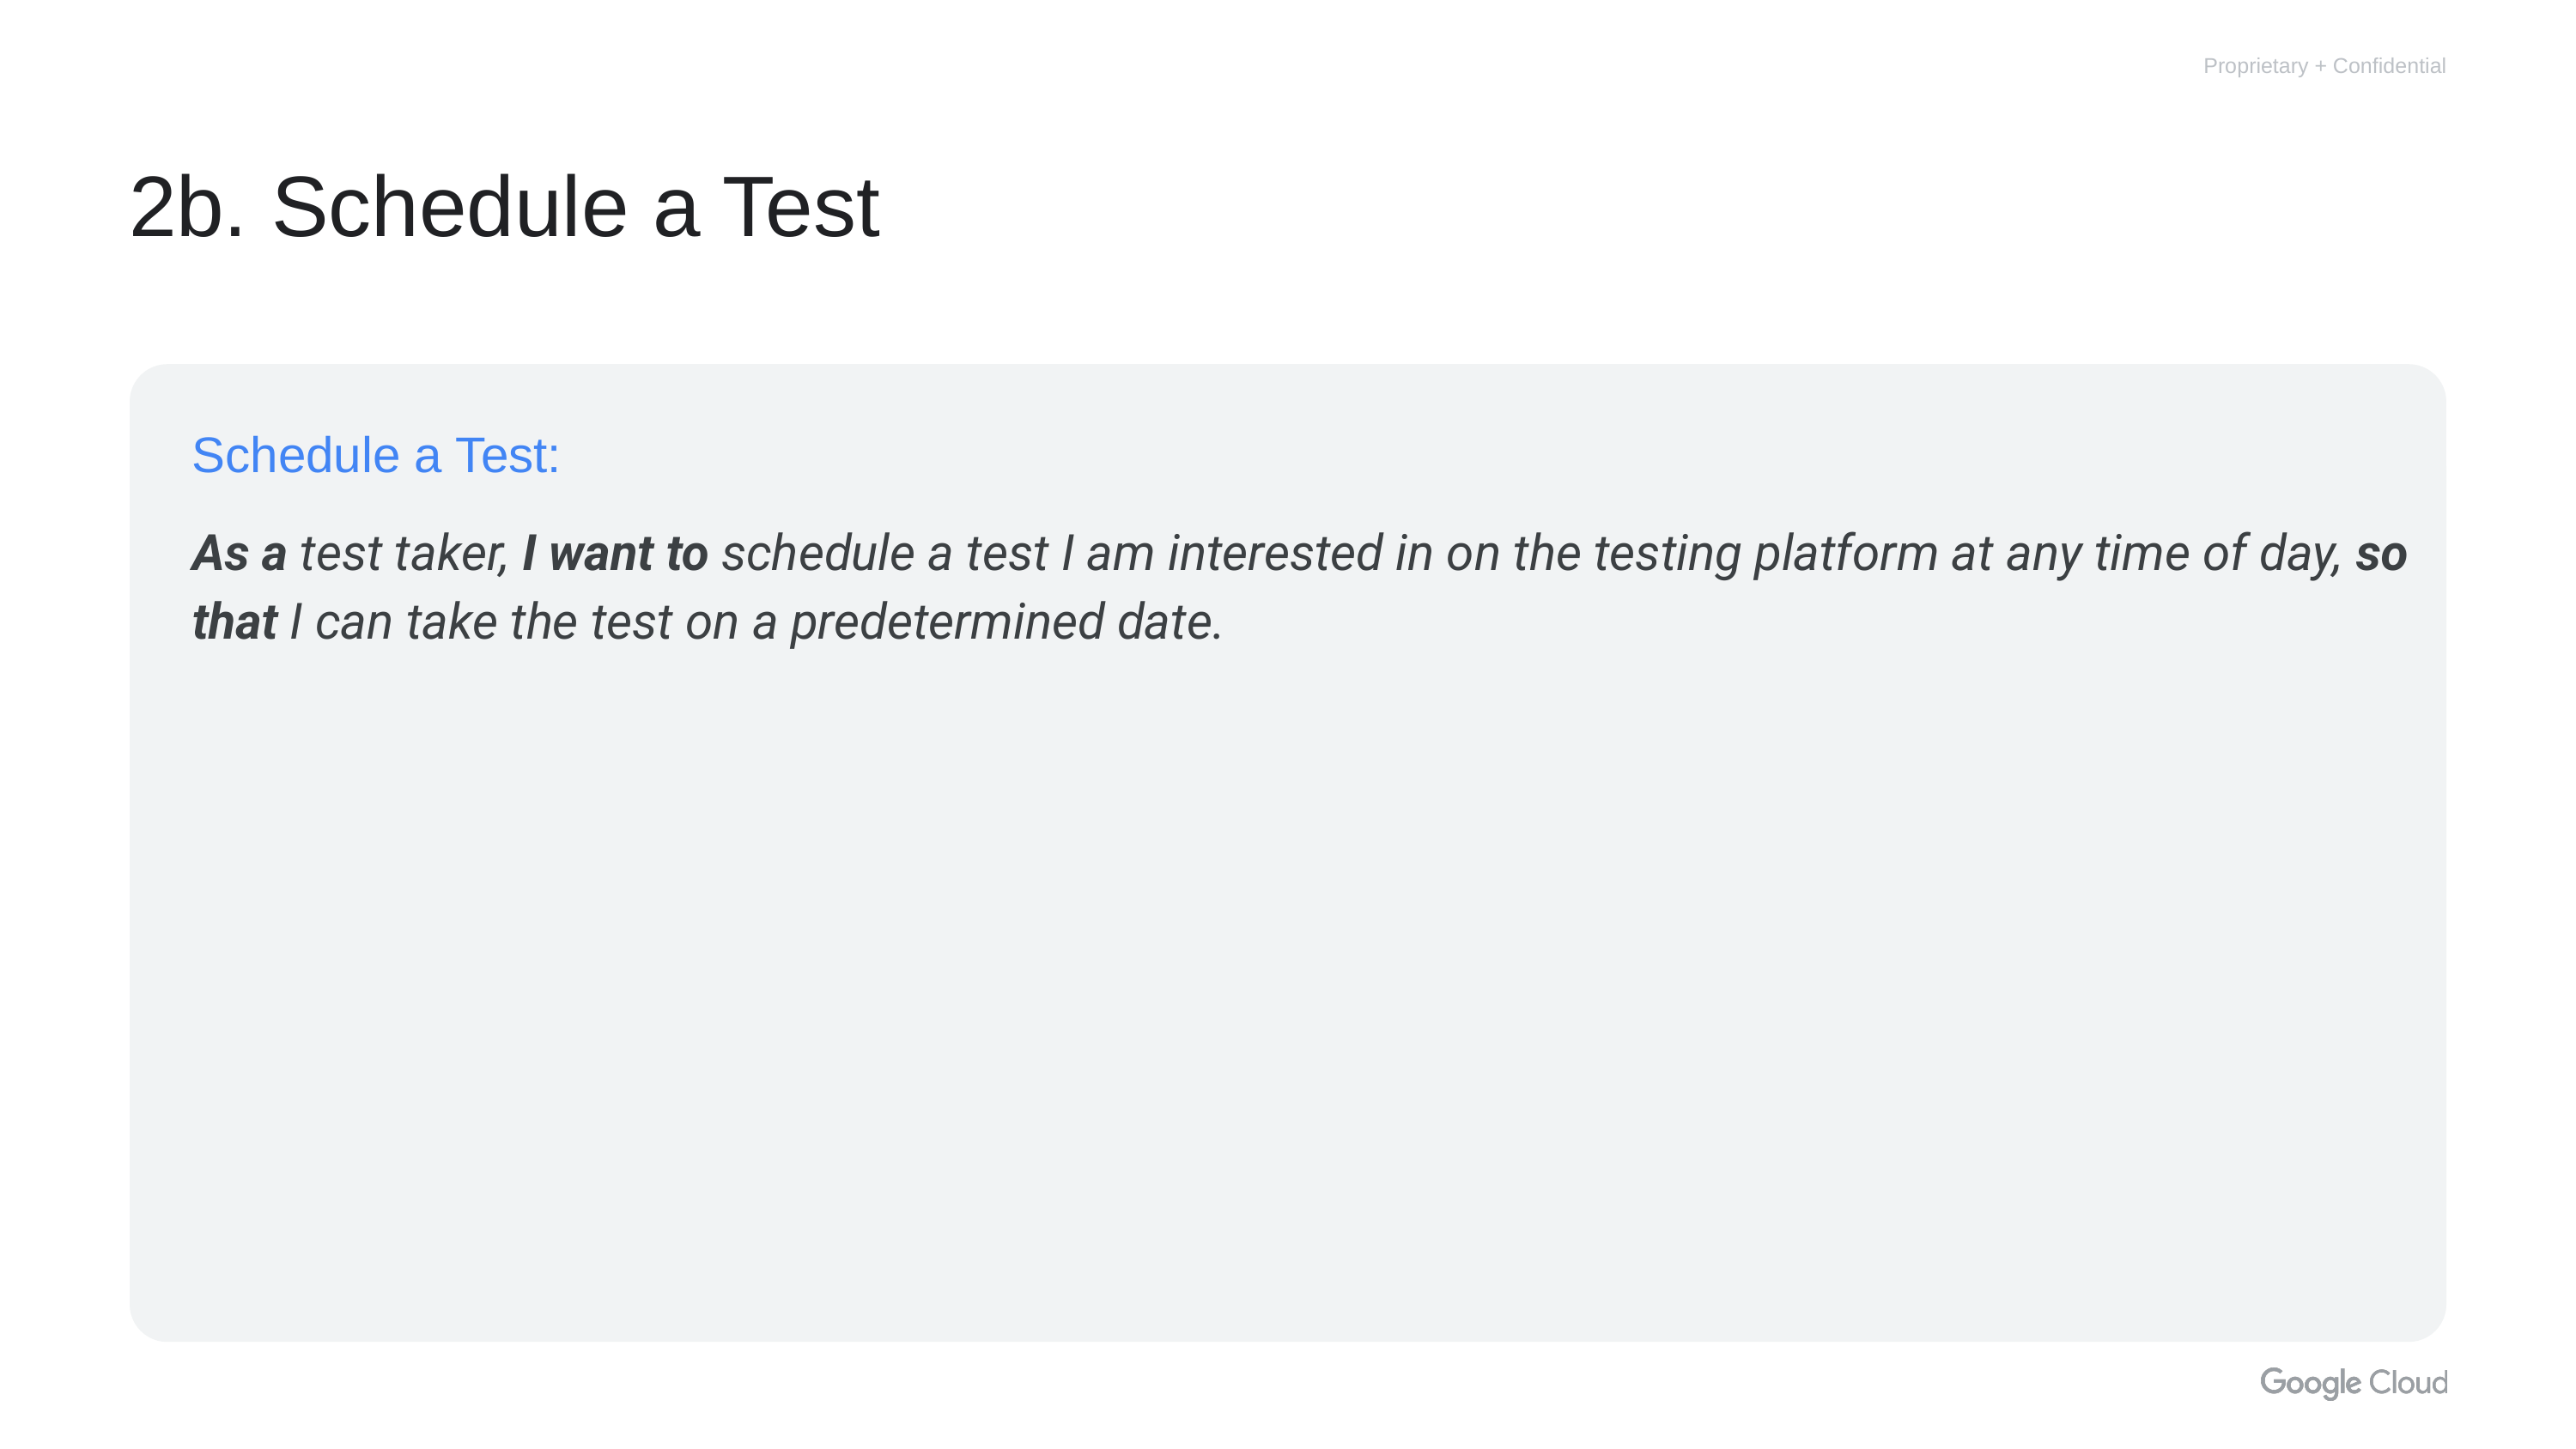

# 2b. Schedule a Test
Schedule a Test:
As a test taker, I want to schedule a test I am interested in on the testing platform at any time of day, so that I can take the test on a predetermined date.